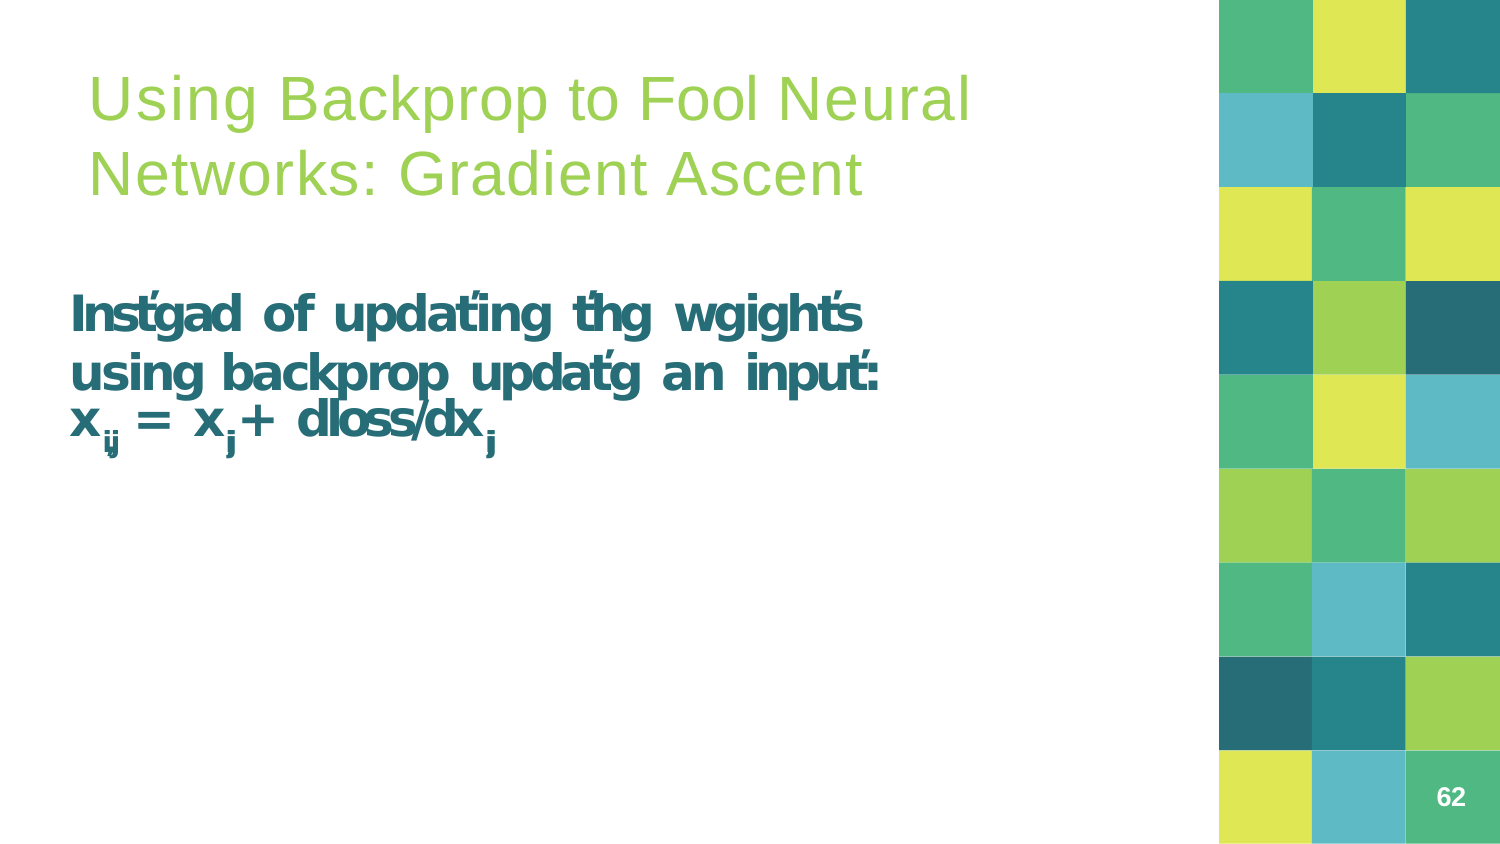

# Using Backprop to Fool Neural Networks: Gradient Ascent
Insťgad of updaťing ťhg wgighťs using backprop updaťg an inpuť:
xi,j = xi,j+ dloss/dxi,j
62